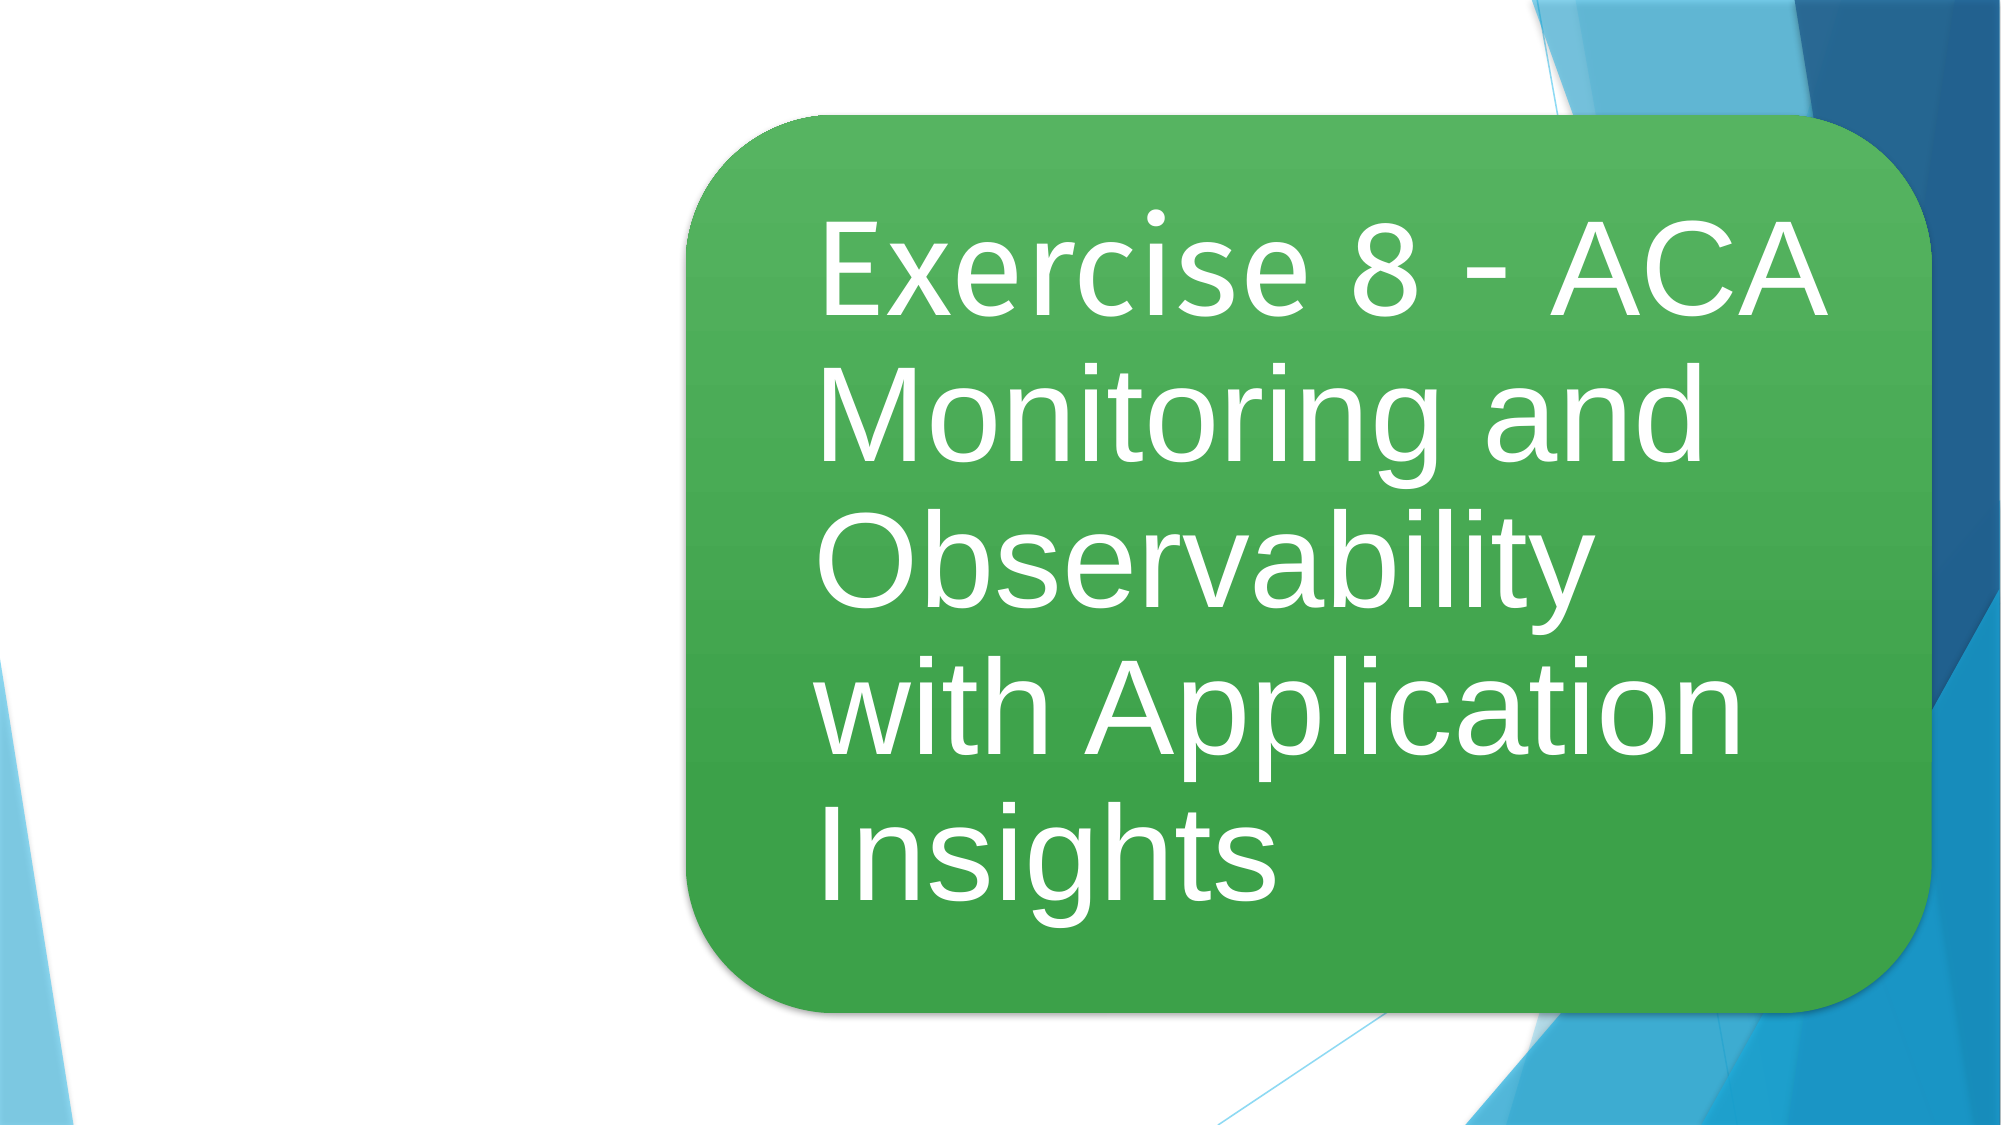

Exercise 8 - ACA Monitoring and Observability with Application Insights
# Lab: 4